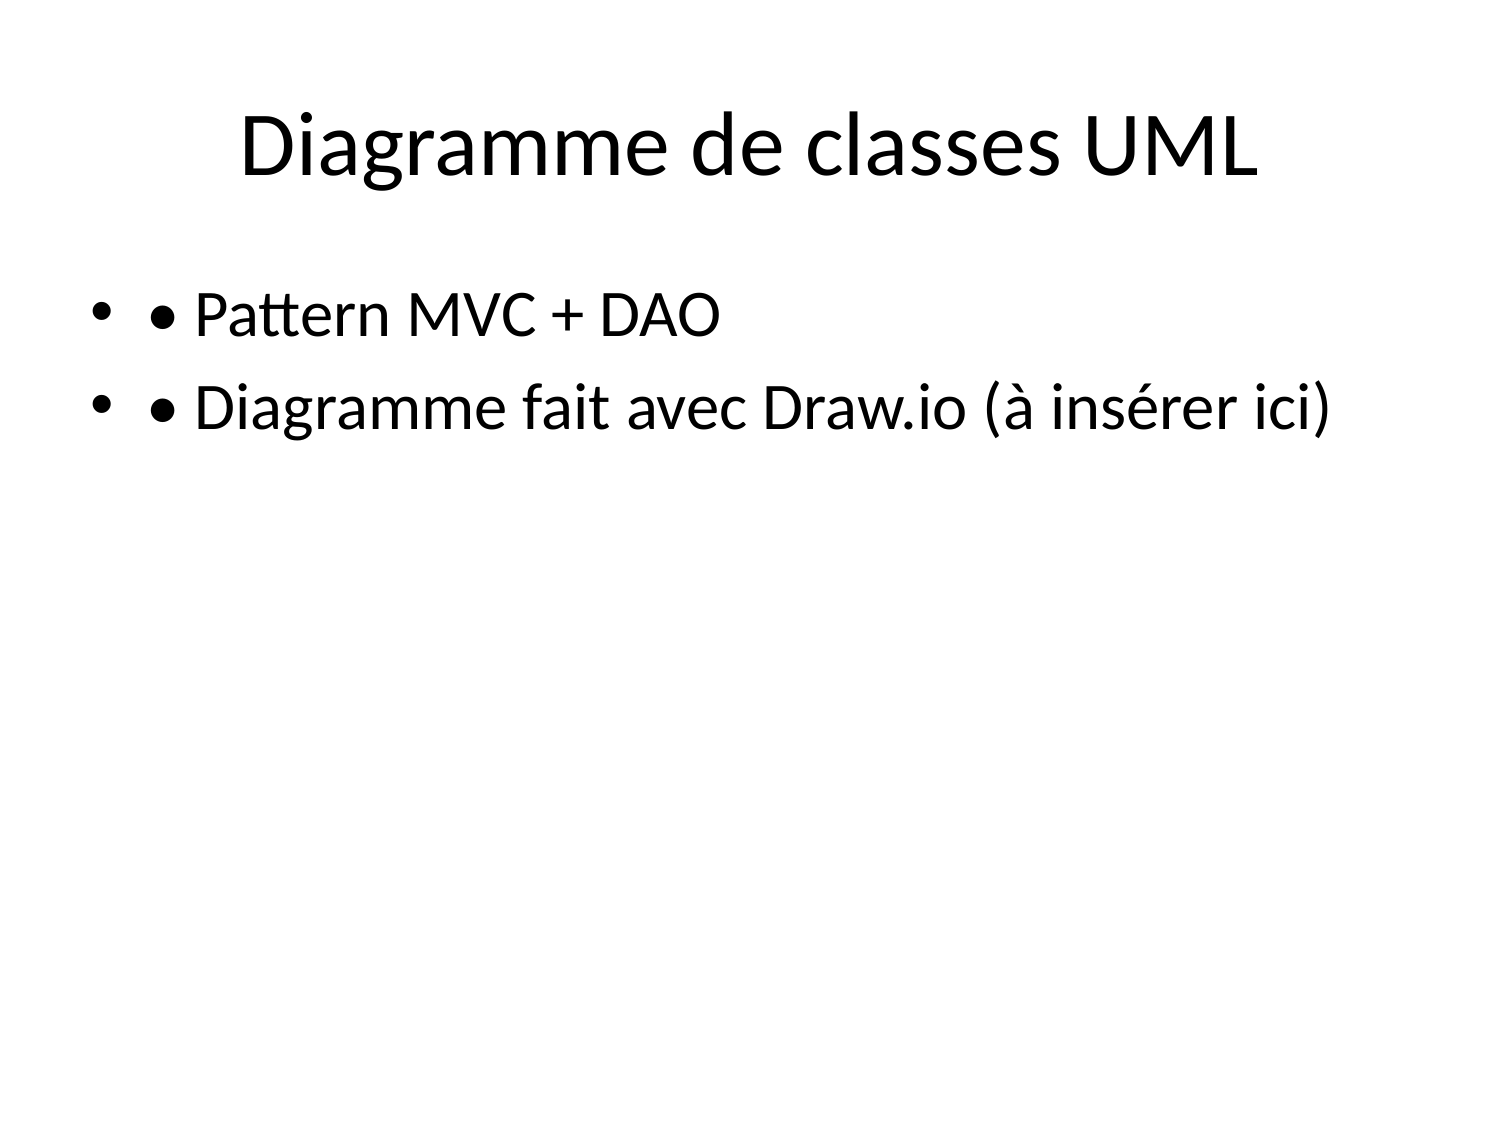

# Diagramme de classes UML
• Pattern MVC + DAO
• Diagramme fait avec Draw.io (à insérer ici)